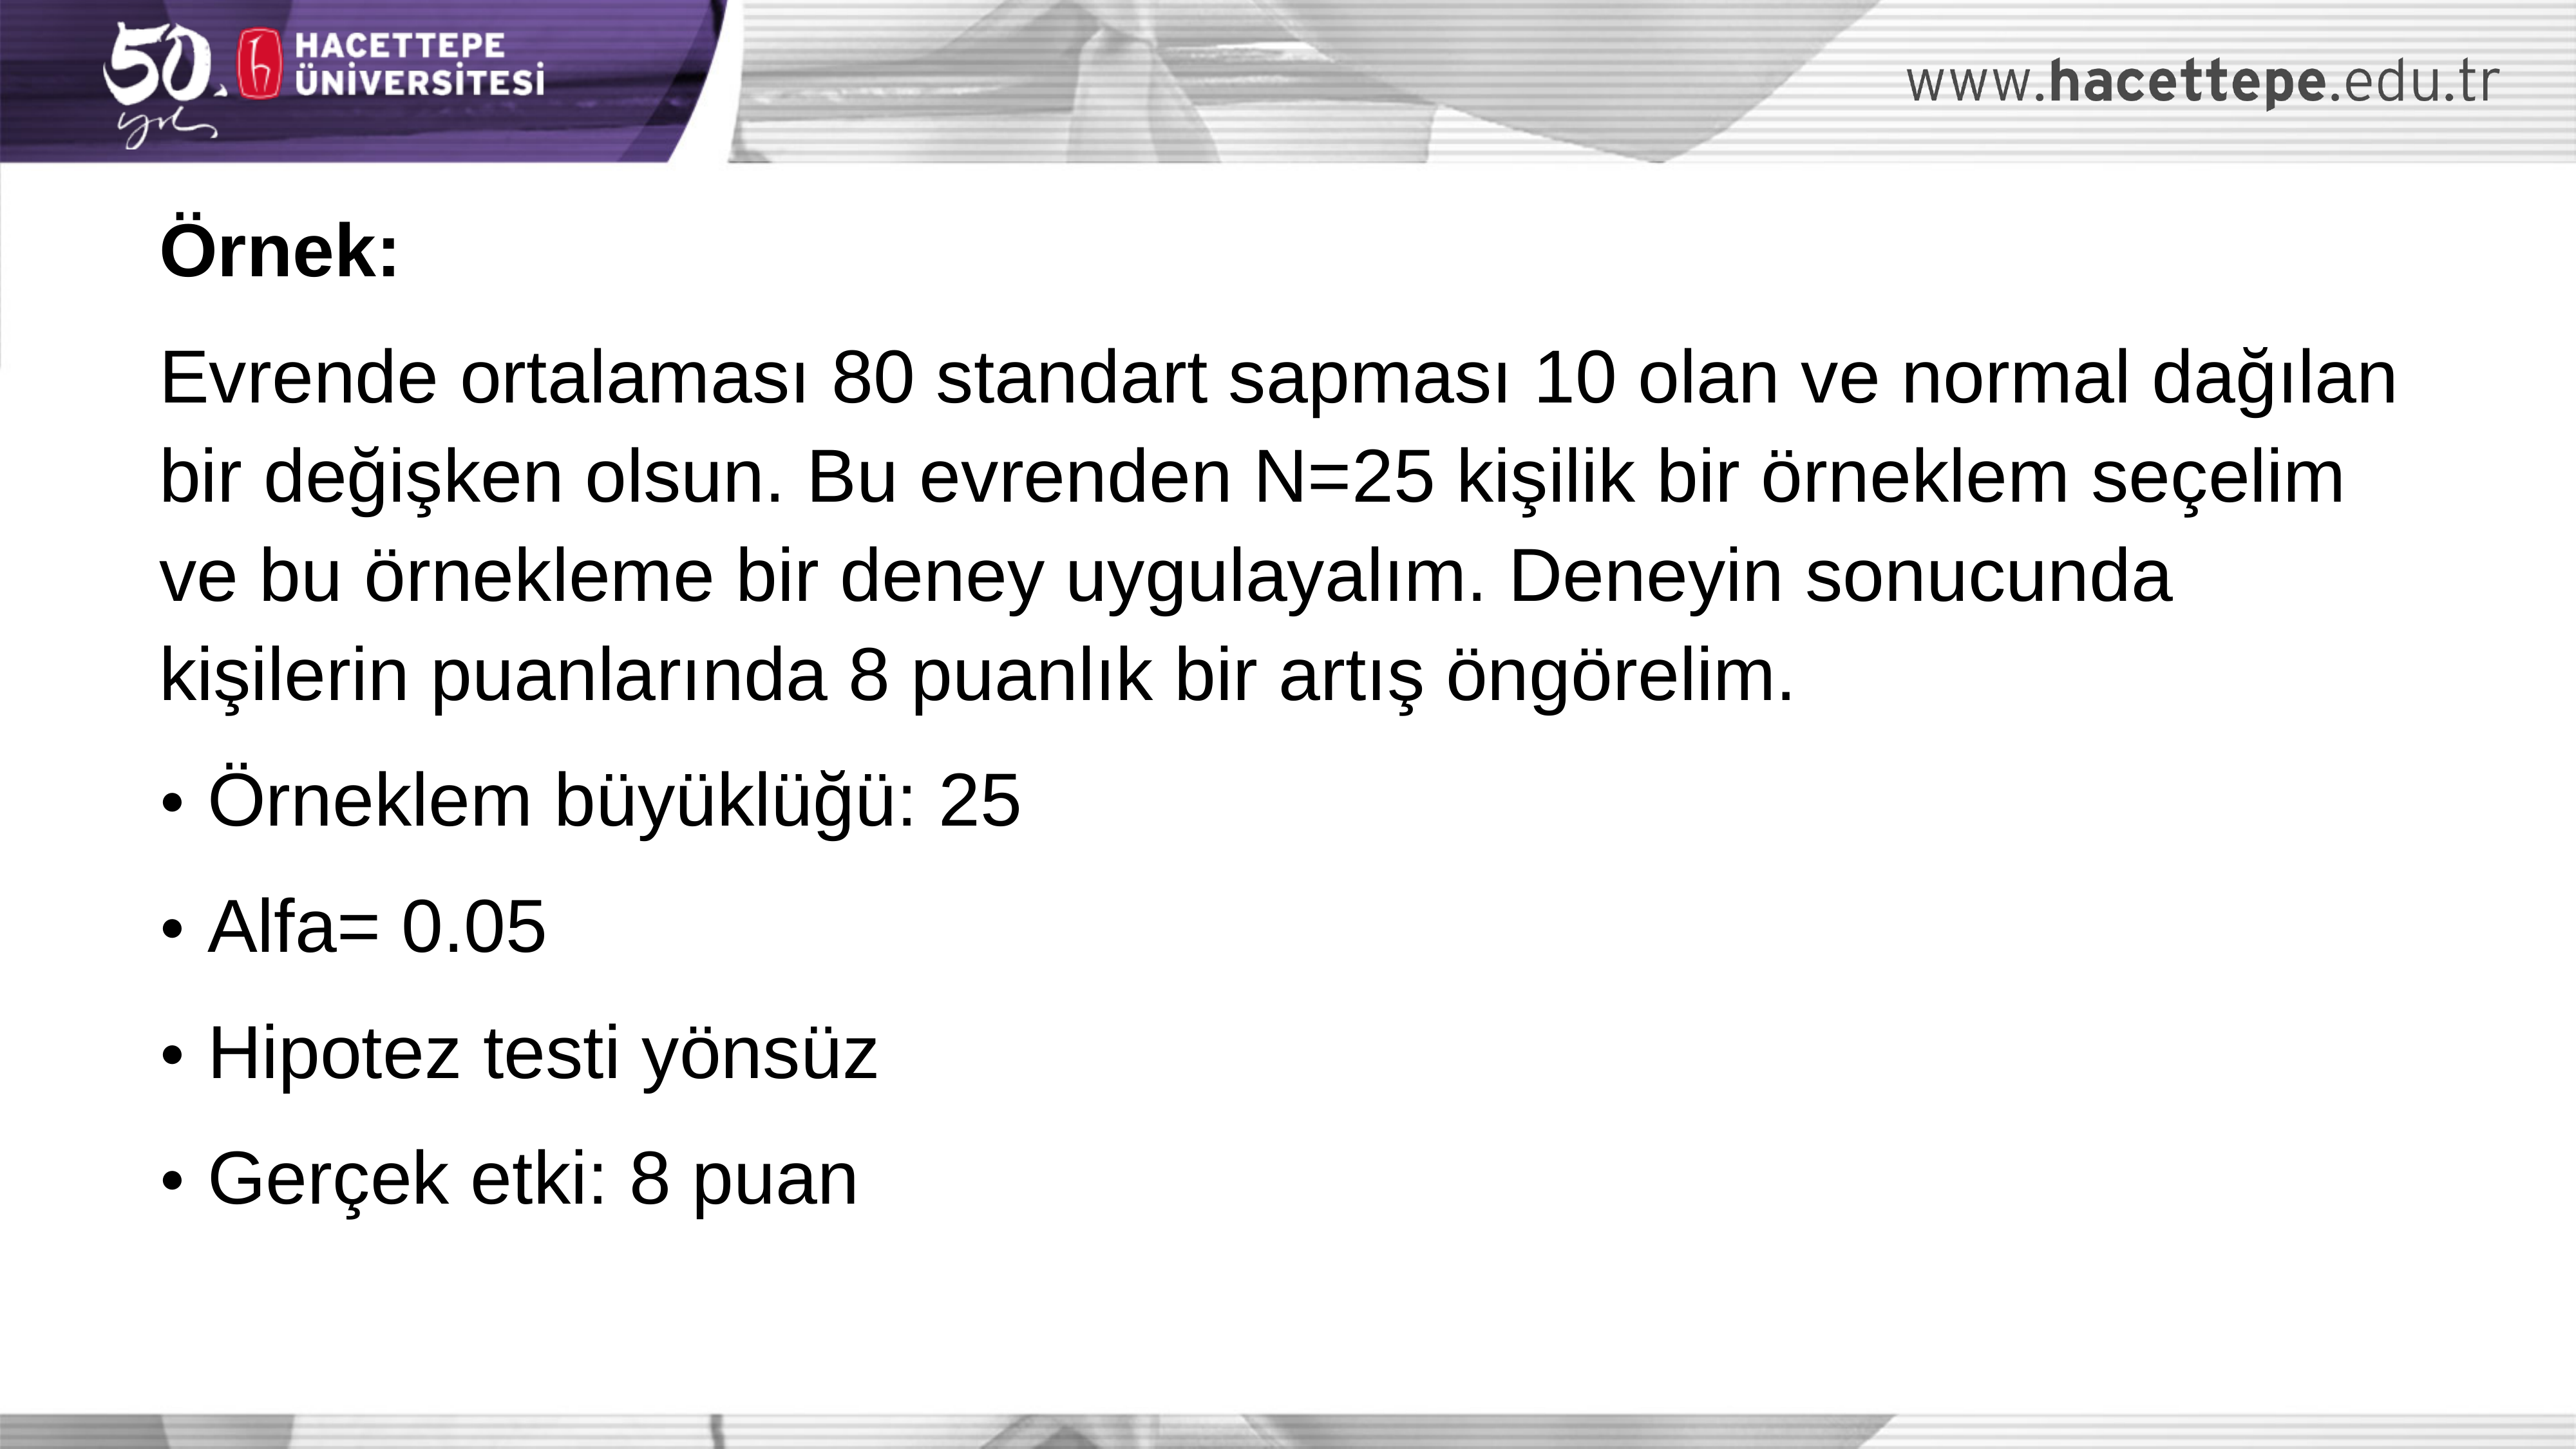

Örnek:
Evrende ortalaması 80 standart sapması 10 olan ve normal dağılan bir değişken olsun. Bu evrenden N=25 kişilik bir örneklem seçelim ve bu örnekleme bir deney uygulayalım. Deneyin sonucunda kişilerin puanlarında 8 puanlık bir artış öngörelim.
Örneklem büyüklüğü: 25
Alfa= 0.05
Hipotez testi yönsüz
Gerçek etki: 8 puan